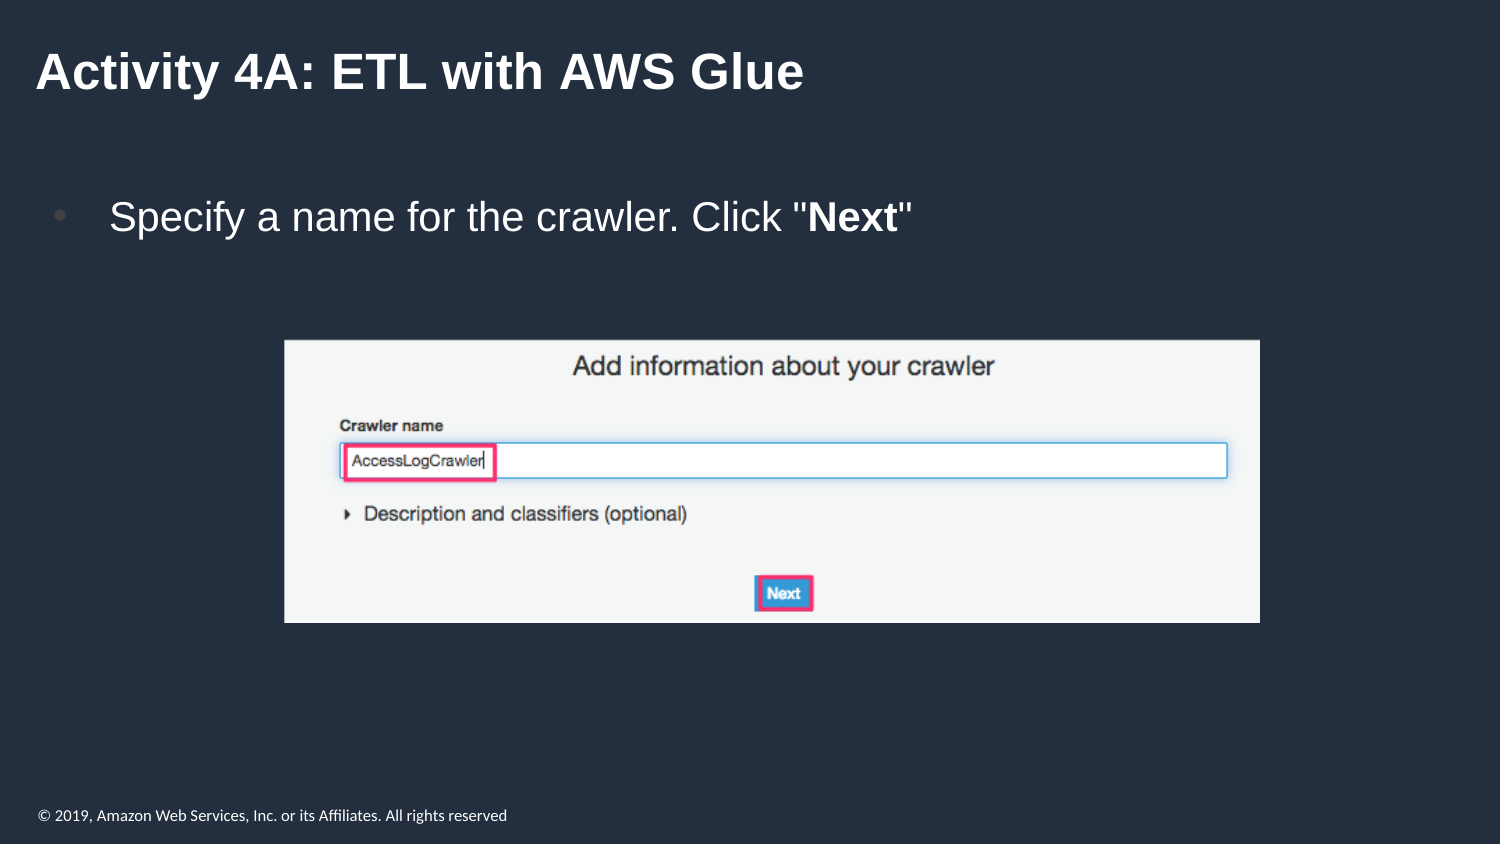

# Activity 4A: ETL with AWS Glue
Specify a name for the crawler. Click "Next"